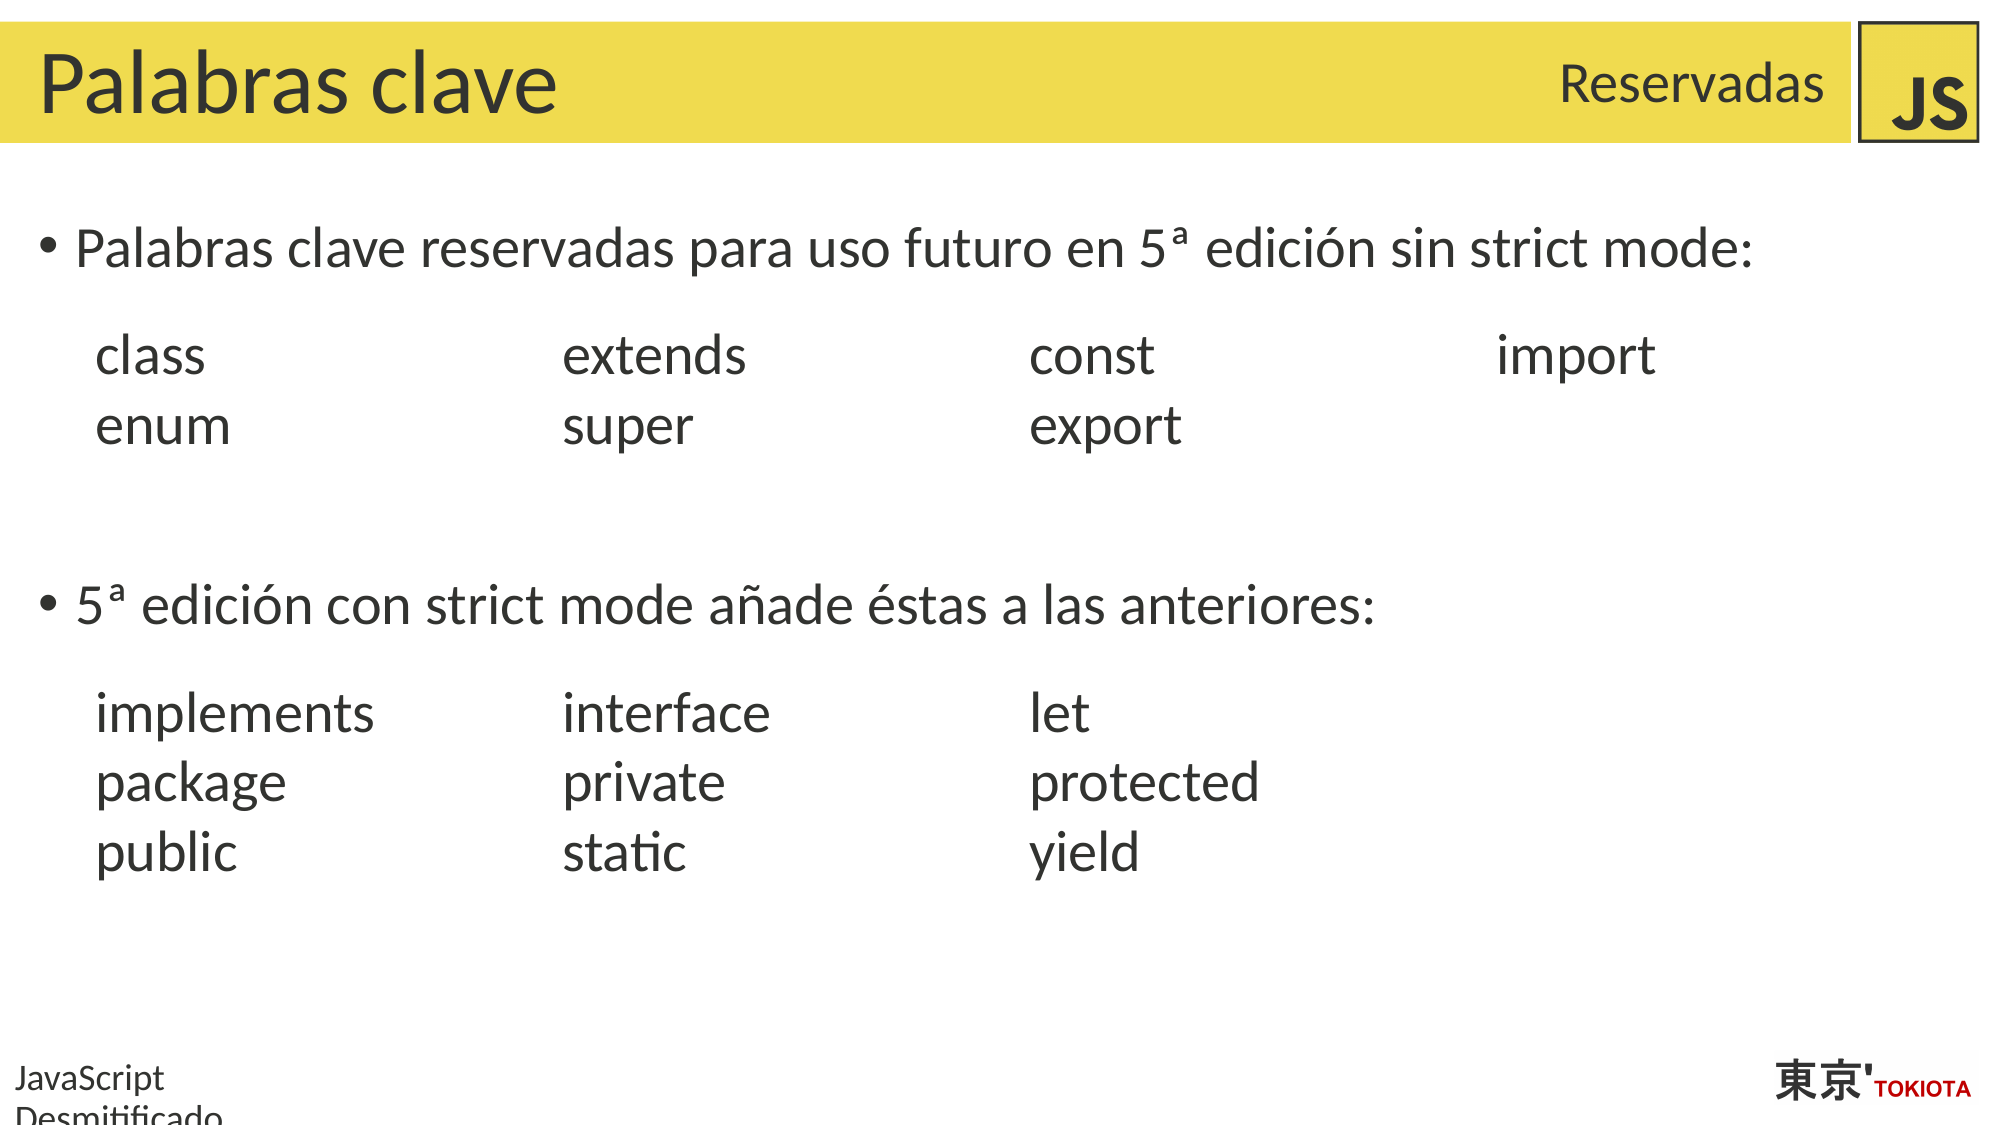

# Palabras clave
Reservadas
Palabras clave reservadas para uso futuro en 5ª edición sin strict mode:

class
enum
extends
super
const
export
import
5ª edición con strict mode añade éstas a las anteriores:

implements package
public
interface
private
static
let
protected
yield